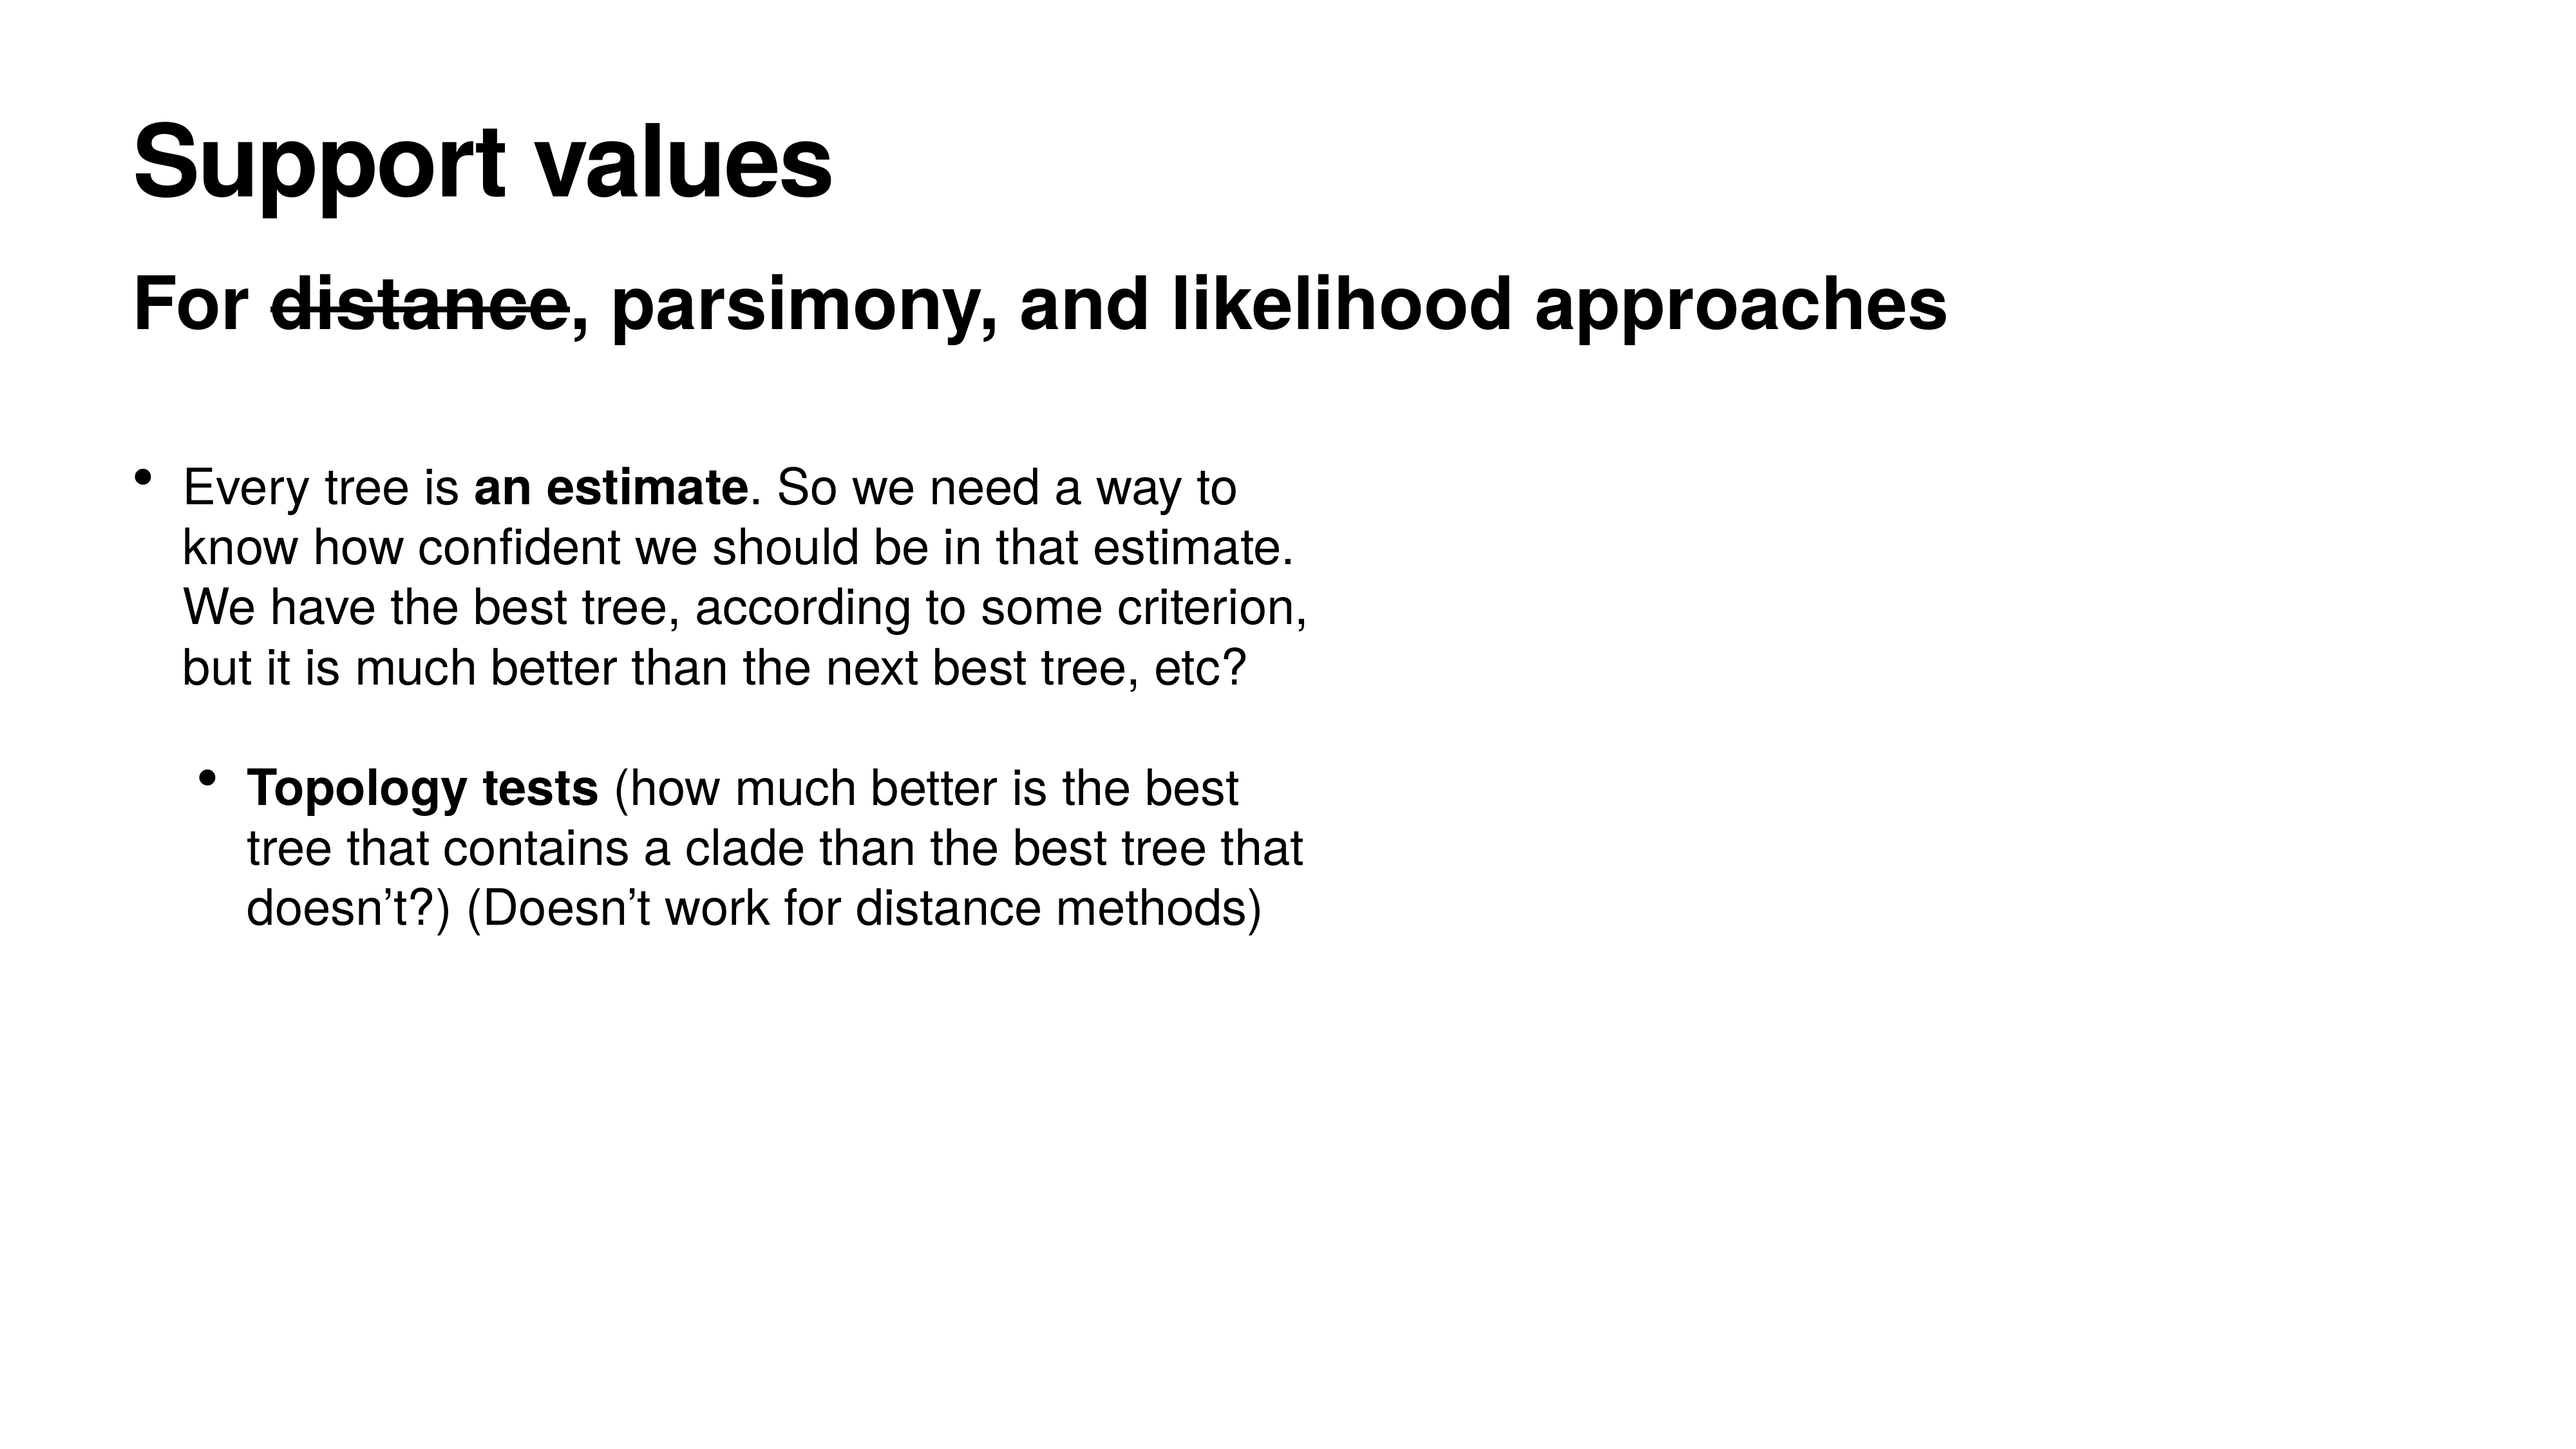

# Support values
For distance, parsimony, and likelihood approaches
Every tree is an estimate. So we need a way to know how confident we should be in that estimate. We have the best tree, according to some criterion, but it is much better than the next best tree, etc?
Topology tests (how much better is the best tree that contains a clade than the best tree that doesn’t?) (Doesn’t work for distance methods)
(Nonparametric) bootstrapping
How is this done? (What is a bootstrap dataset?)
How is bootstrapping information summarized/used? (Consensus tree..)